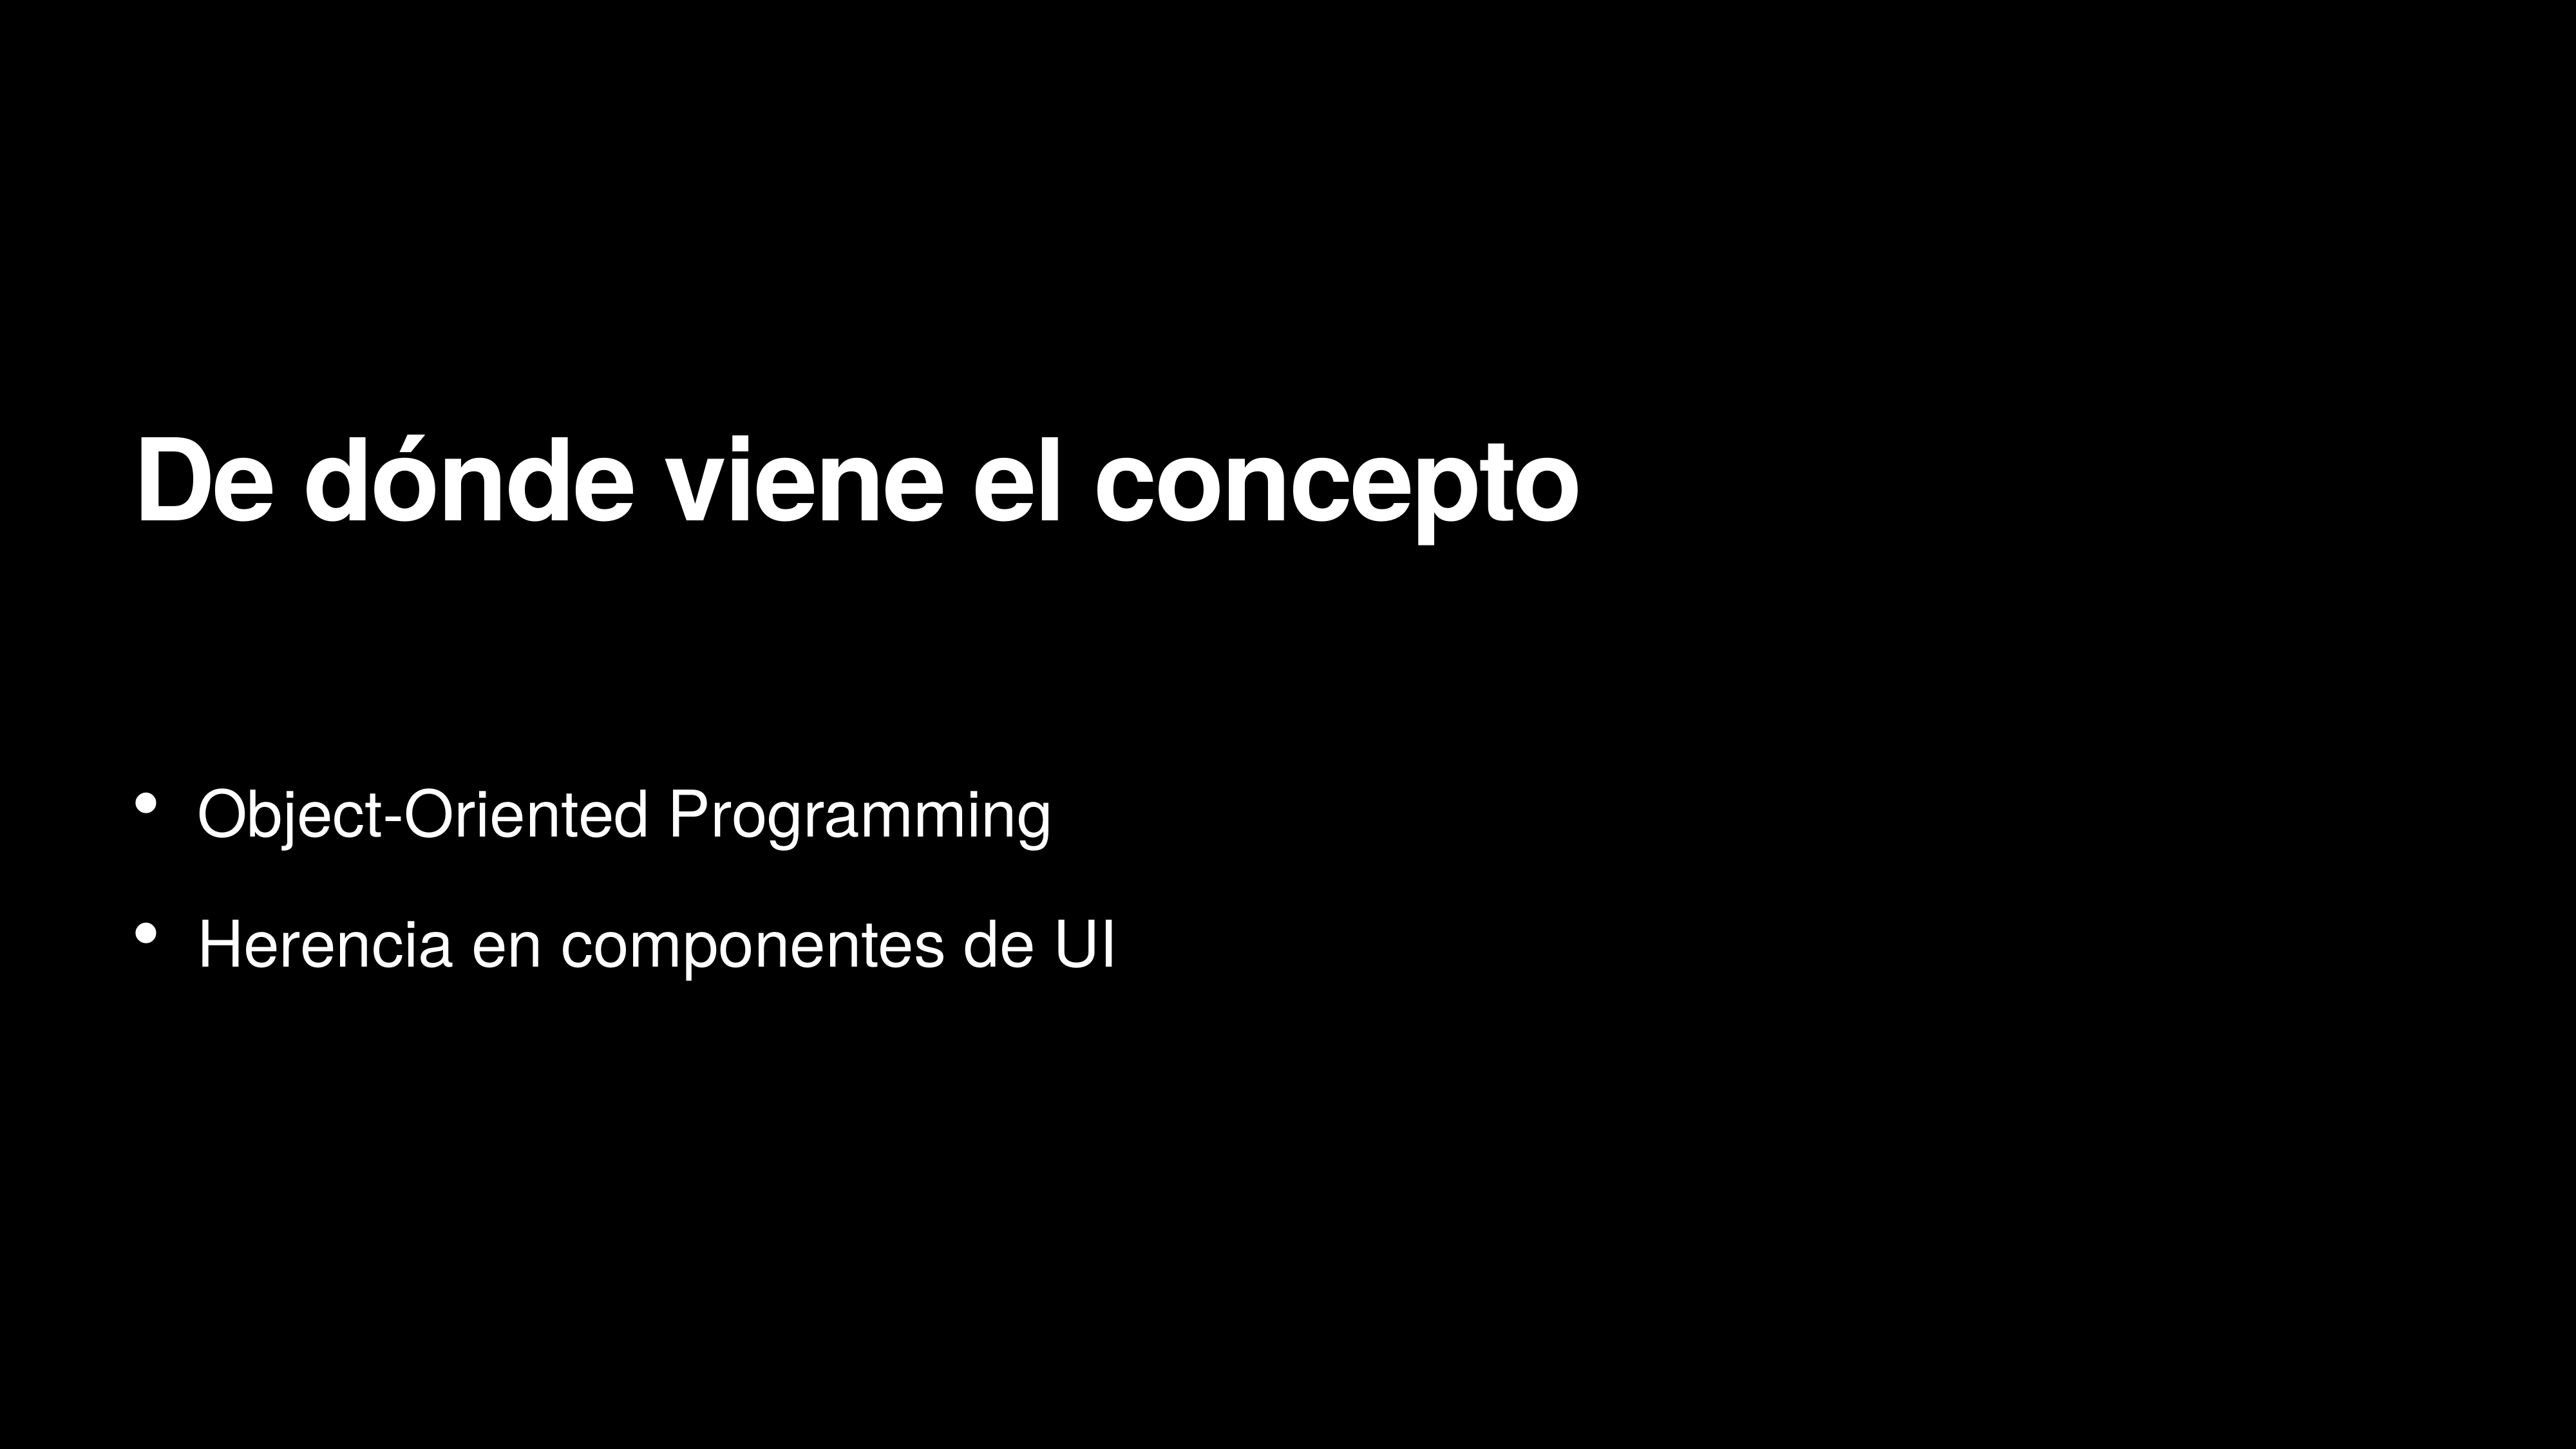

# De dónde viene el concepto

Object-Oriented Programming
Herencia en componentes de UI